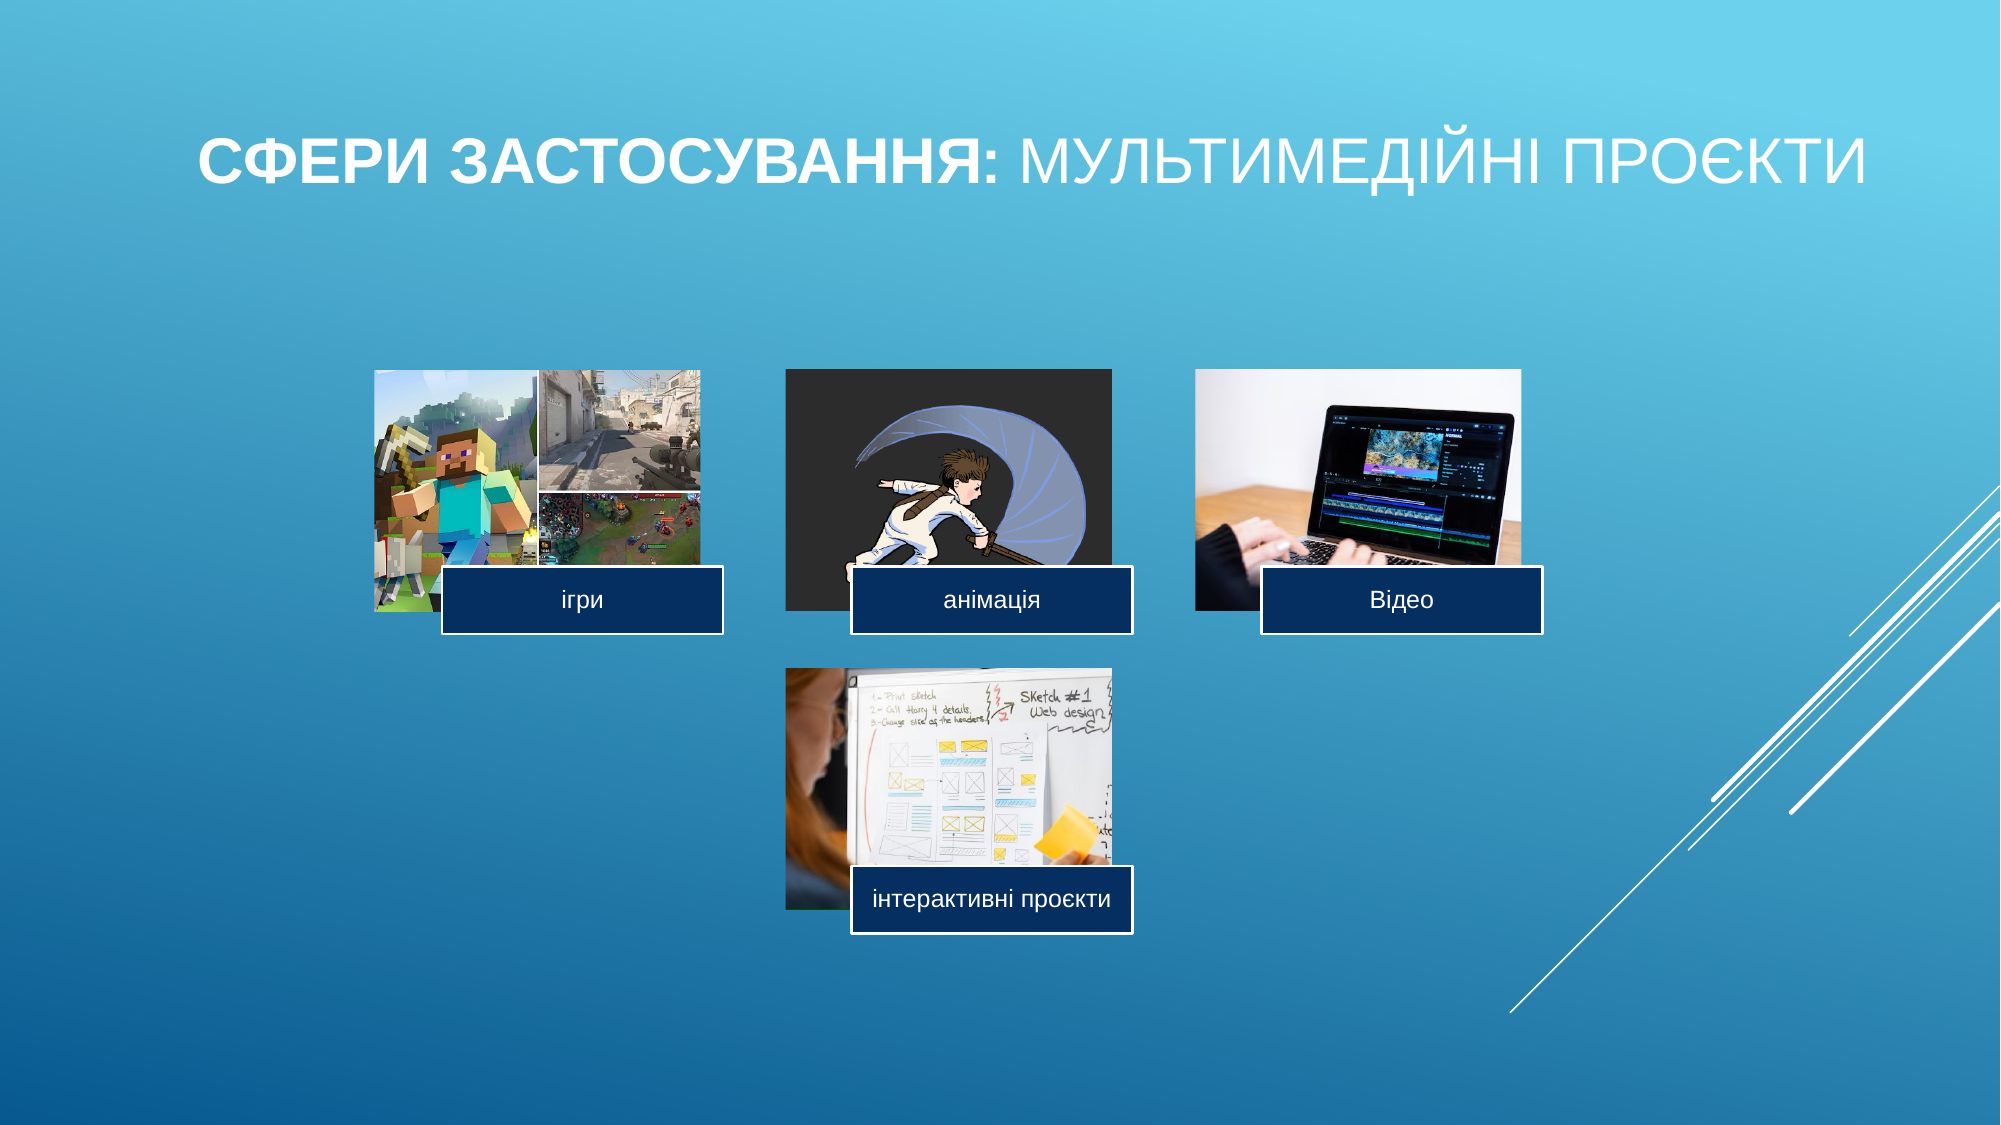

# Сфери застосування: Мультимедійні проєкти
ігри
анімація
Відео
інтерактивні проєкти